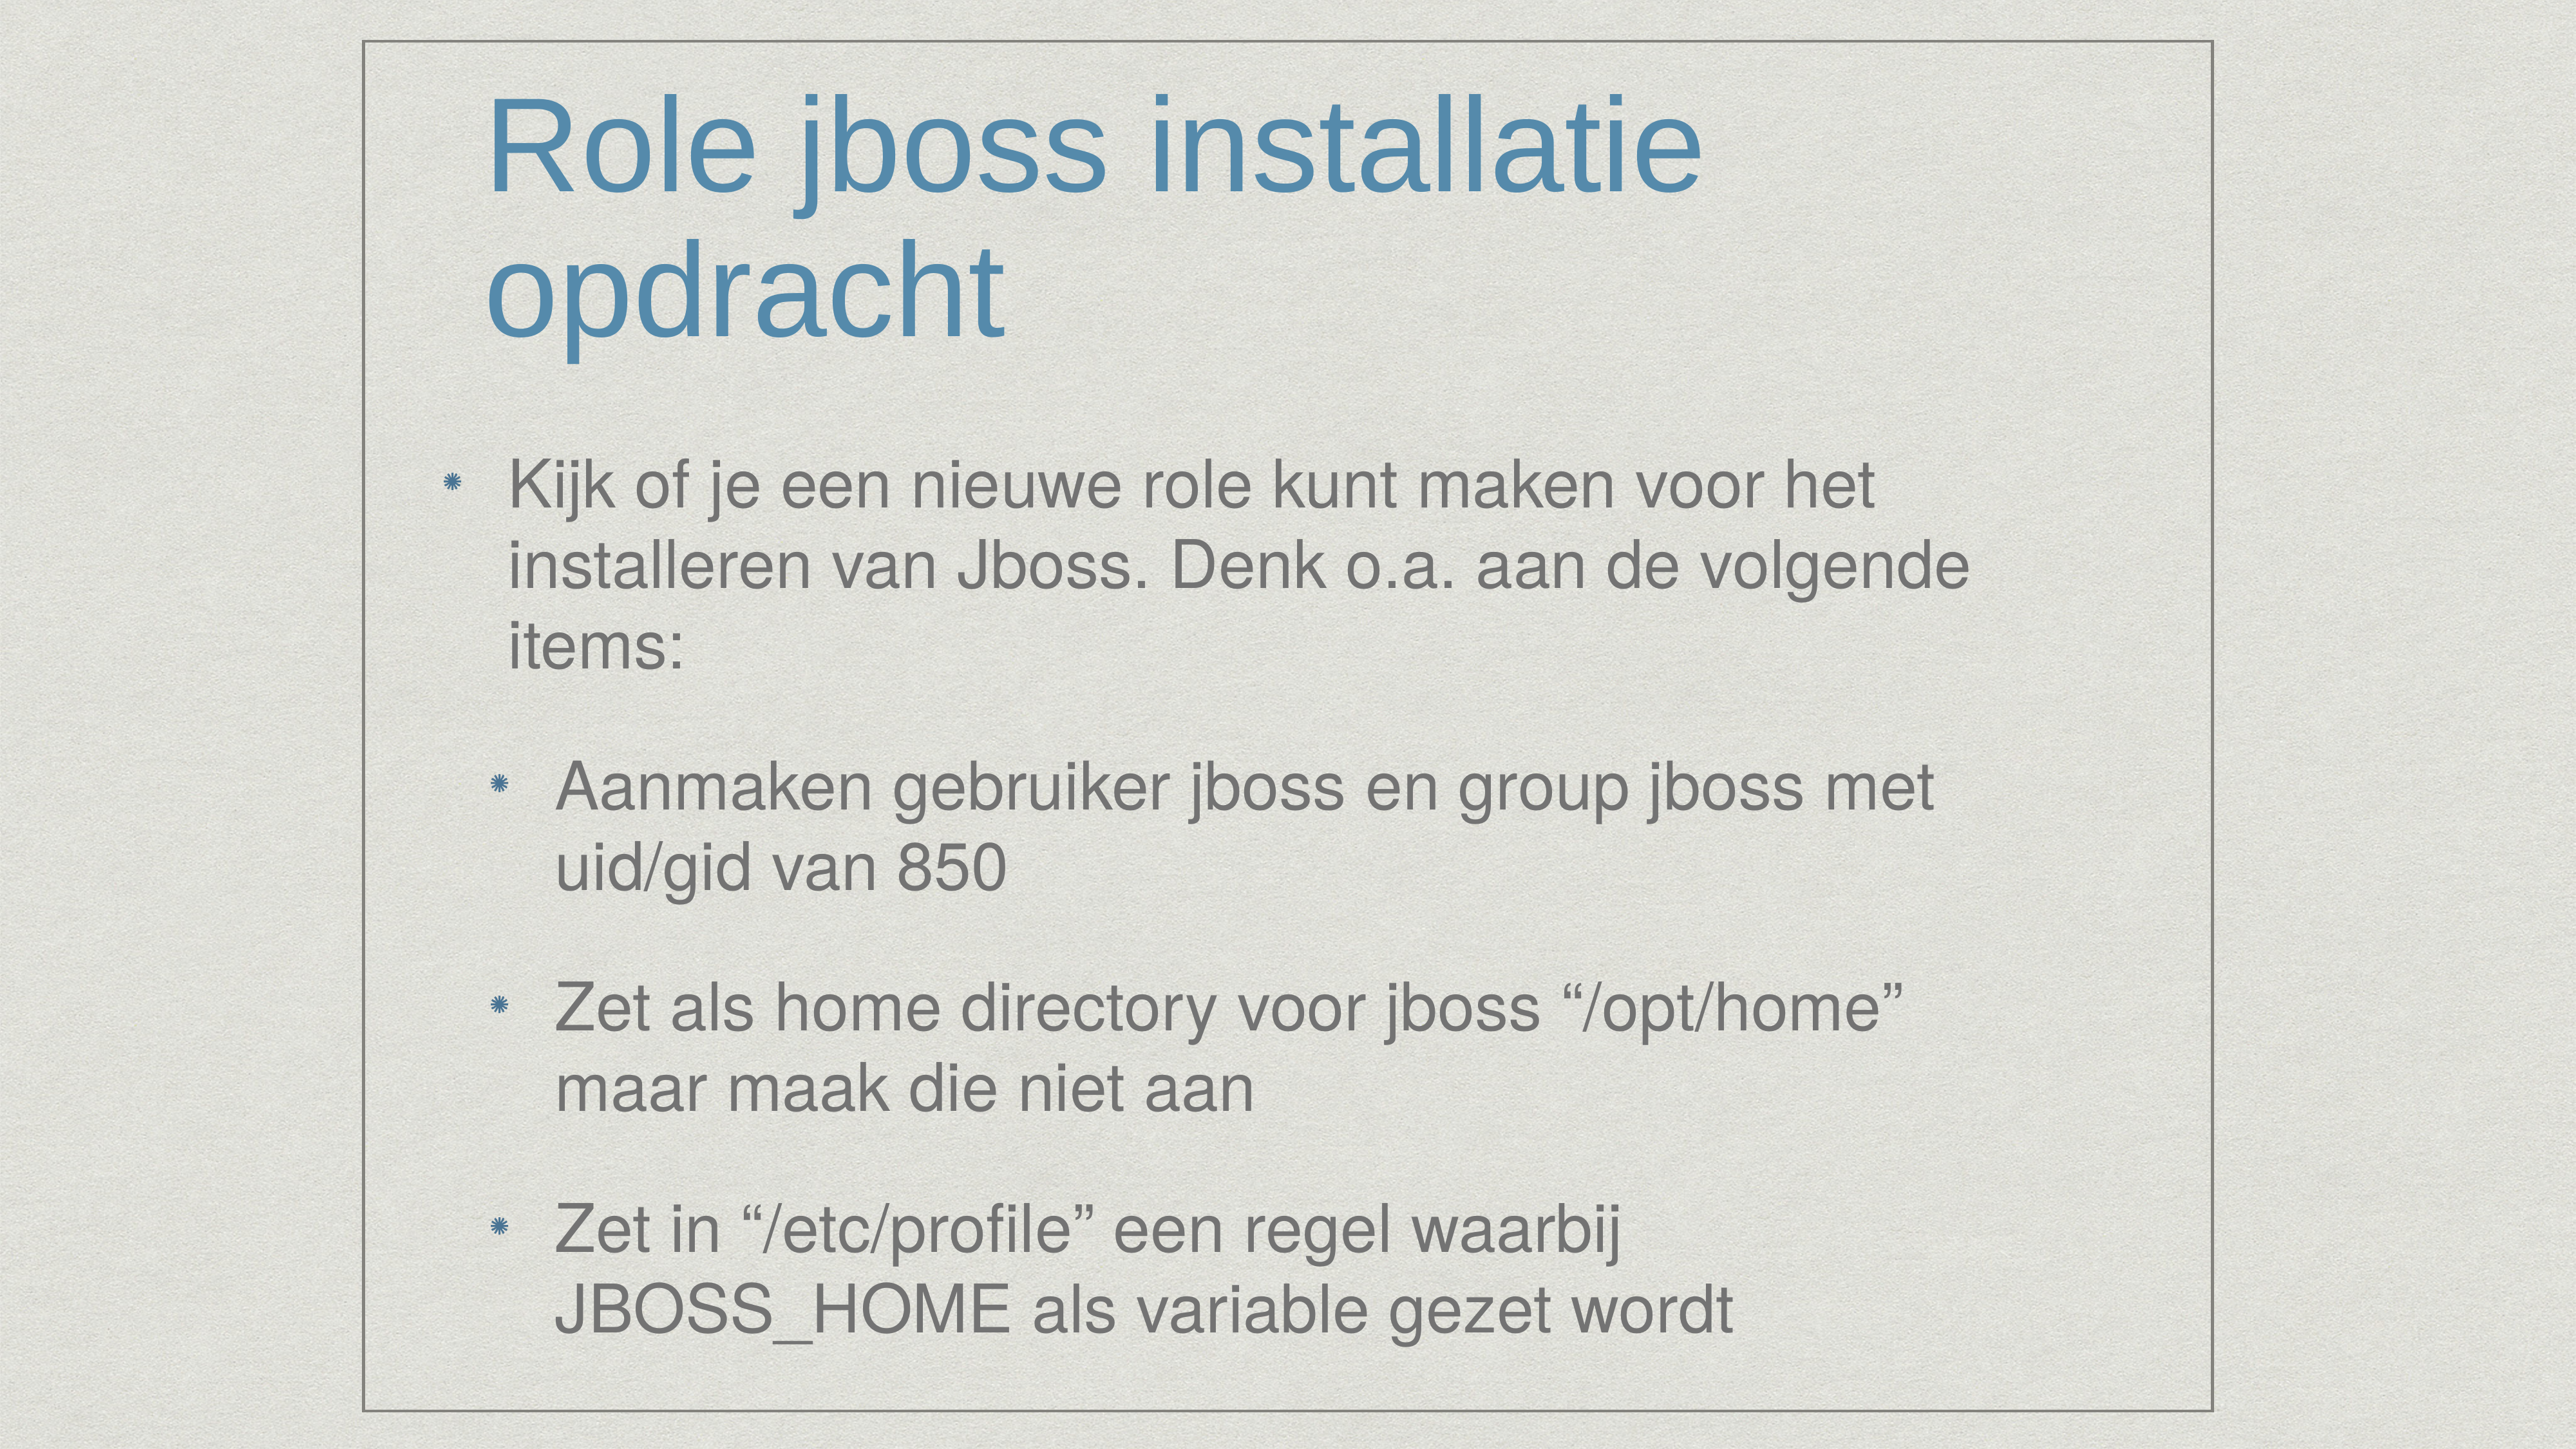

# Role jboss installatie opdracht
Kijk of je een nieuwe role kunt maken voor het installeren van Jboss. Denk o.a. aan de volgende items:
Aanmaken gebruiker jboss en group jboss met uid/gid van 850
Zet als home directory voor jboss “/opt/home” maar maak die niet aan
Zet in “/etc/profile” een regel waarbij JBOSS_HOME als variable gezet wordt